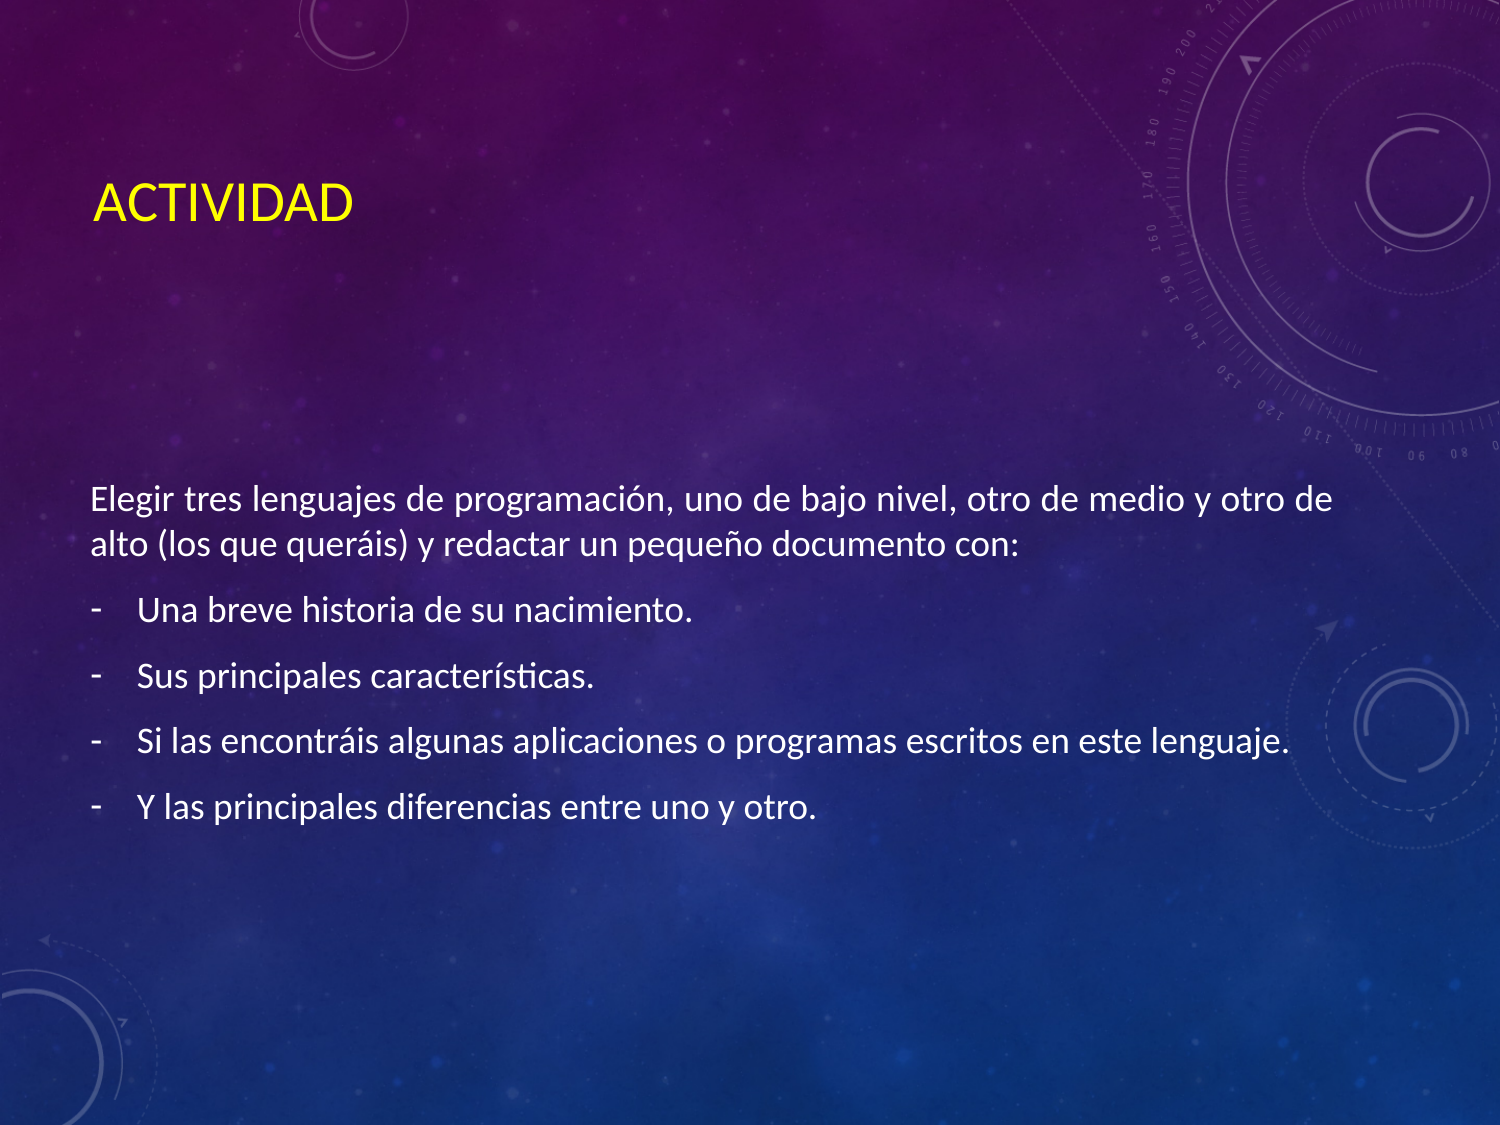

# Actividad
Elegir tres lenguajes de programación, uno de bajo nivel, otro de medio y otro de alto (los que queráis) y redactar un pequeño documento con:
Una breve historia de su nacimiento.
Sus principales características.
Si las encontráis algunas aplicaciones o programas escritos en este lenguaje.
Y las principales diferencias entre uno y otro.